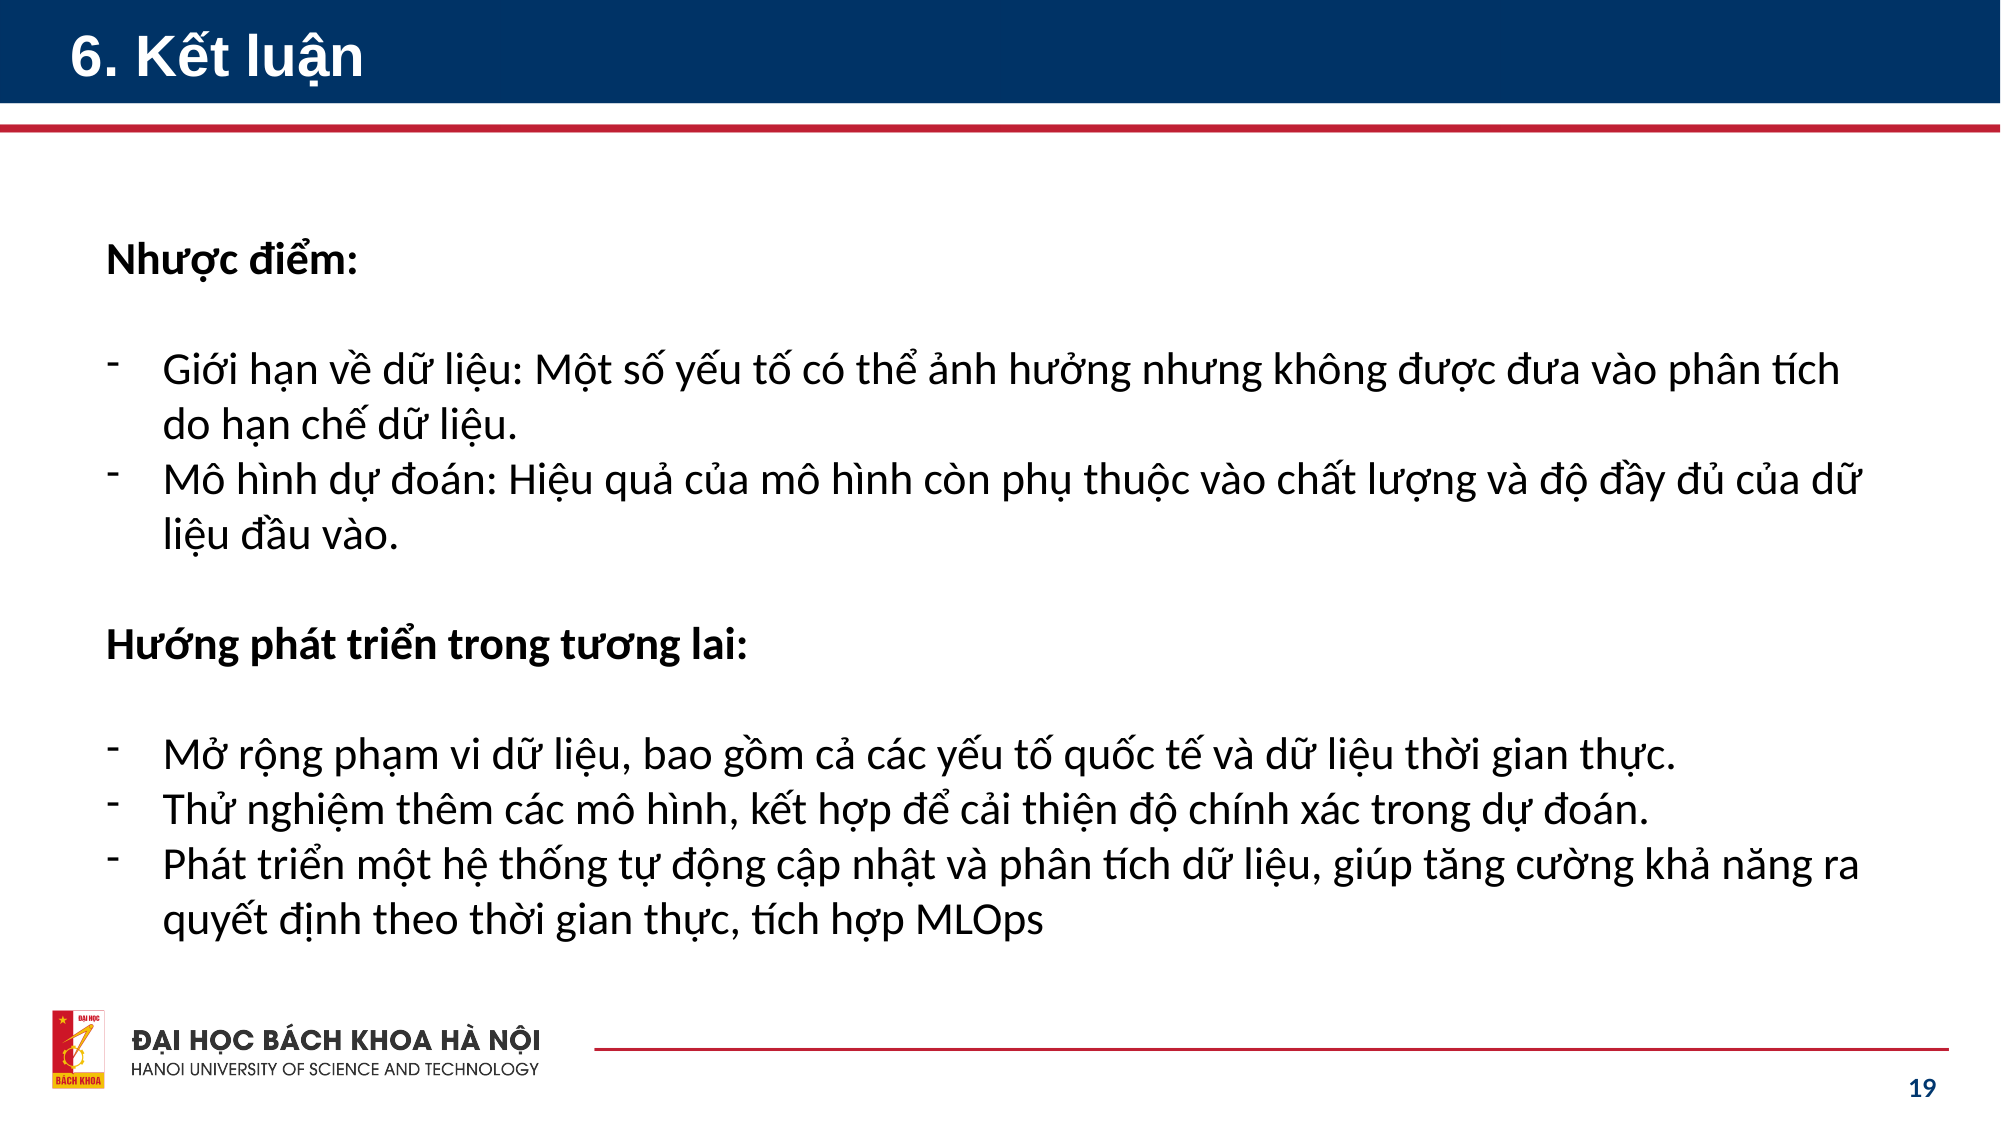

# 6. Kết luận
Nhược điểm:

Giới hạn về dữ liệu: Một số yếu tố có thể ảnh hưởng nhưng không được đưa vào phân tích do hạn chế dữ liệu.
Mô hình dự đoán: Hiệu quả của mô hình còn phụ thuộc vào chất lượng và độ đầy đủ của dữ liệu đầu vào.

Hướng phát triển trong tương lai:

Mở rộng phạm vi dữ liệu, bao gồm cả các yếu tố quốc tế và dữ liệu thời gian thực.
Thử nghiệm thêm các mô hình, kết hợp để cải thiện độ chính xác trong dự đoán.
Phát triển một hệ thống tự động cập nhật và phân tích dữ liệu, giúp tăng cường khả năng ra quyết định theo thời gian thực, tích hợp MLOps
19